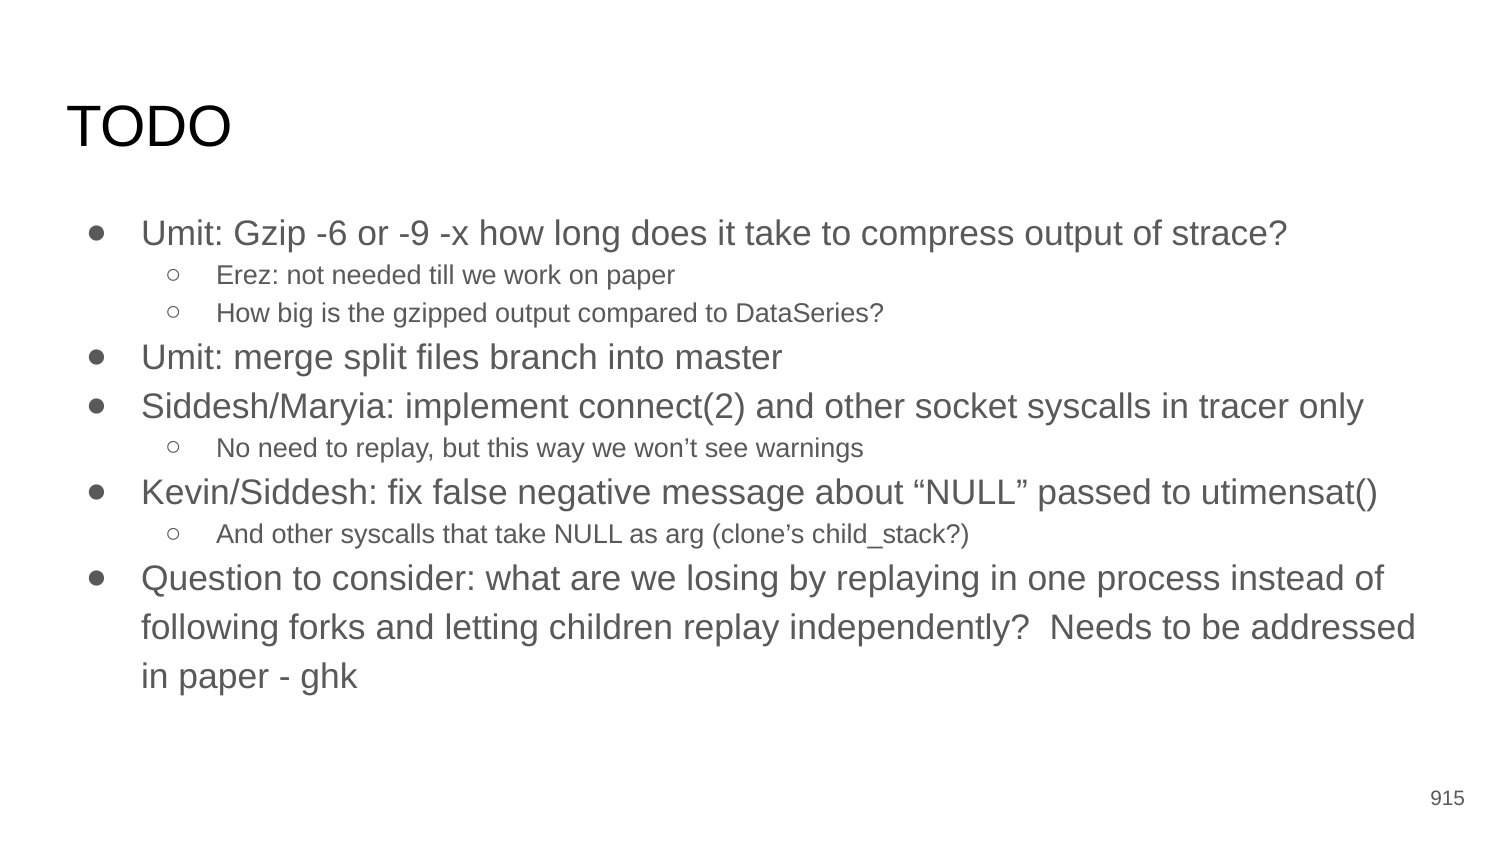

# TODO
Umit: Gzip -6 or -9 -x how long does it take to compress output of strace?
Erez: not needed till we work on paper
How big is the gzipped output compared to DataSeries?
Umit: merge split files branch into master
Siddesh/Maryia: implement connect(2) and other socket syscalls in tracer only
No need to replay, but this way we won’t see warnings
Kevin/Siddesh: fix false negative message about “NULL” passed to utimensat()
And other syscalls that take NULL as arg (clone’s child_stack?)
Question to consider: what are we losing by replaying in one process instead of following forks and letting children replay independently?  Needs to be addressed in paper - ghk
915